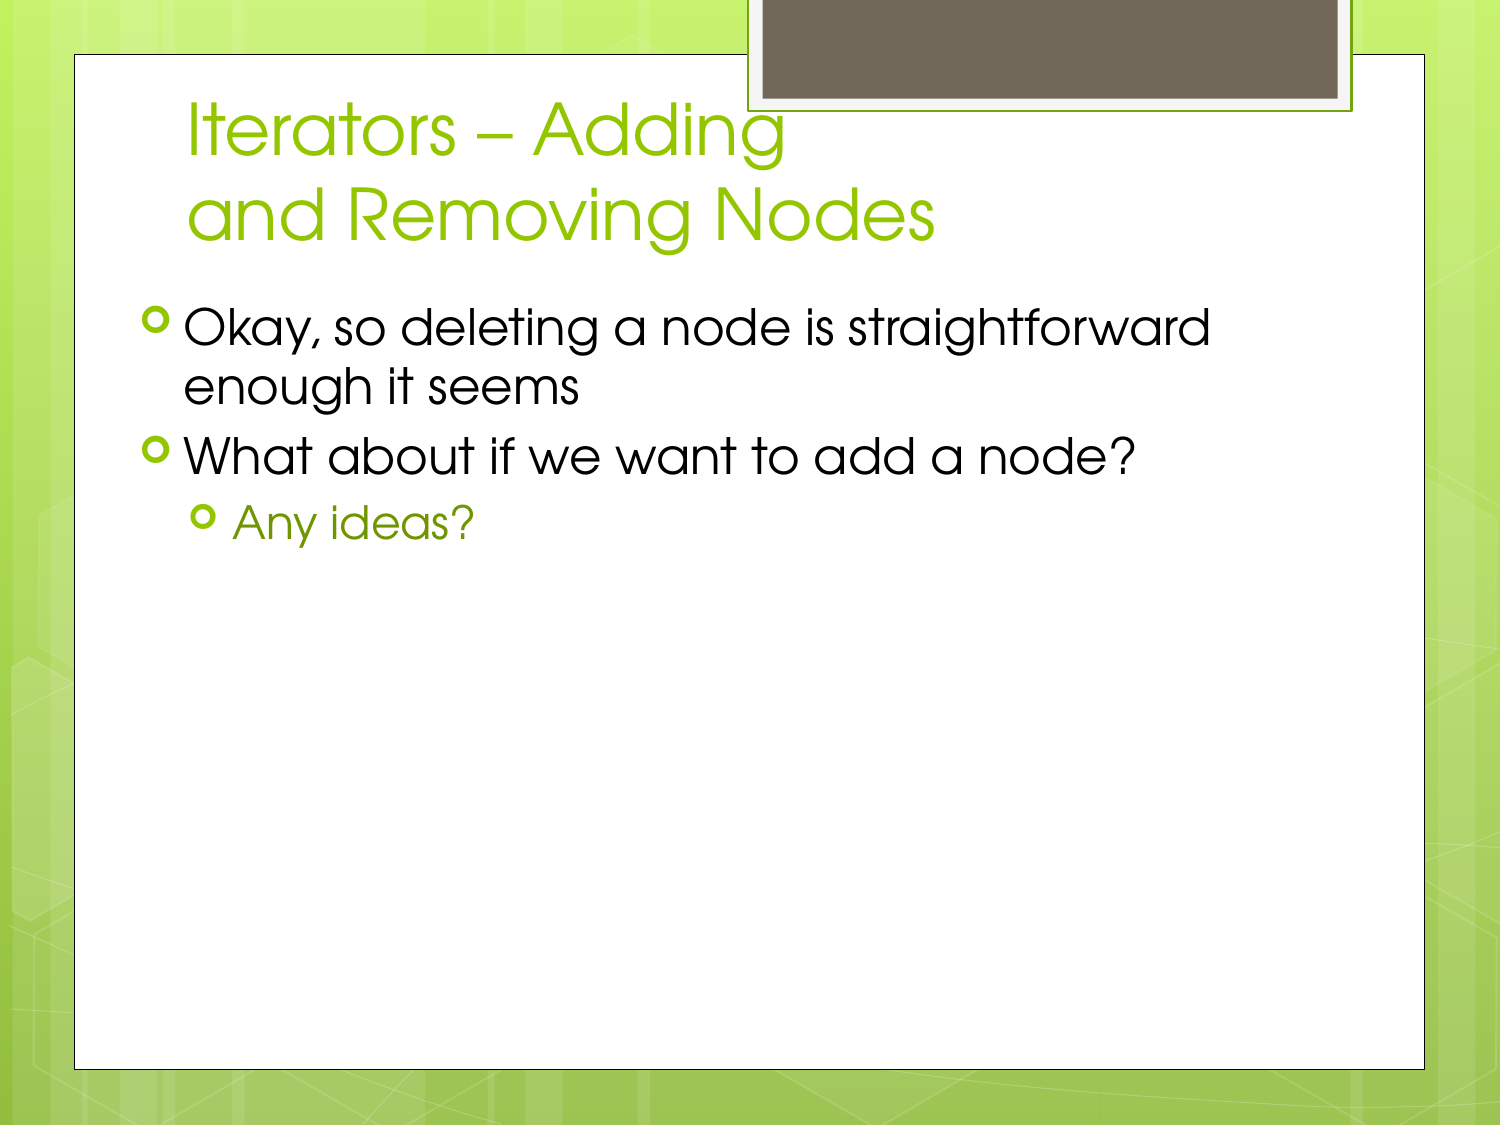

# Iterators – Adding and Removing Nodes
Okay, so deleting a node is straightforward enough it seems
What about if we want to add a node?
Any ideas?